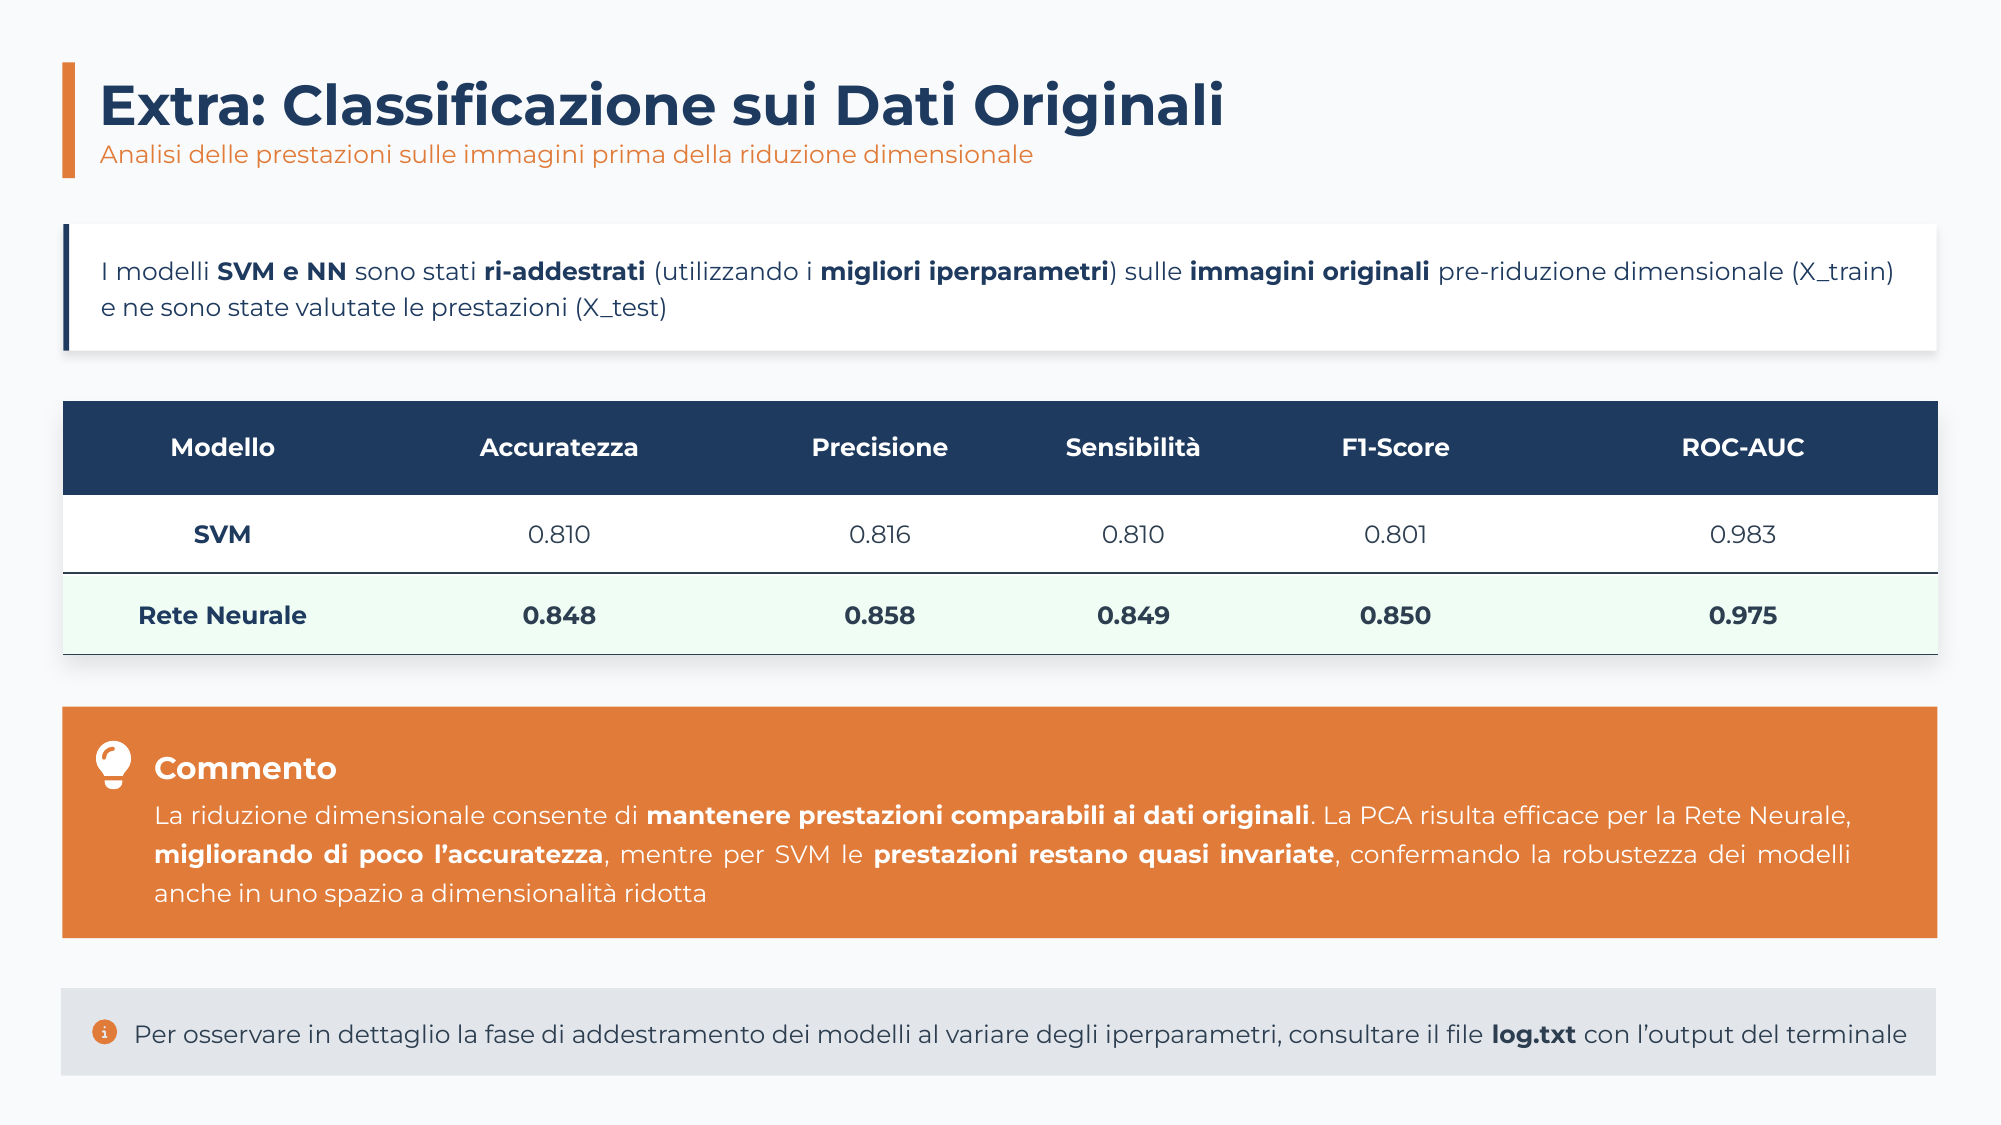

Extra: Classificazione sui Dati Originali

Analisi delle prestazioni sulle immagini prima della riduzione dimensionale
I modelli SVM e NN sono stati ri-addestrati (utilizzando i migliori iperparametri) sulle immagini originali pre-riduzione dimensionale (X_train)​ e ne sono state valutate le prestazioni (X_test)

1
| Modello | Accuratezza | Precisione | Sensibilità | F1-Score | ROC-AUC |
| --- | --- | --- | --- | --- | --- |
| SVM | 0.810 | 0.816 | 0.810 | 0.801 | 0.983 |

| Rete Neurale | 0.848 | 0.858 | 0.849 | 0.850 | 0.975 |
| --- | --- | --- | --- | --- | --- |

Commento

La riduzione dimensionale consente di mantenere prestazioni comparabili ai dati originali. La PCA risulta efficace per la Rete Neurale, migliorando di poco l’accuratezza, mentre per SVM le prestazioni restano quasi invariate, confermando la robustezza dei modelli anche in uno spazio a dimensionalità ridotta

Per osservare in dettaglio la fase di addestramento dei modelli al variare degli iperparametri, consultare il file log.txt con l’output del terminale